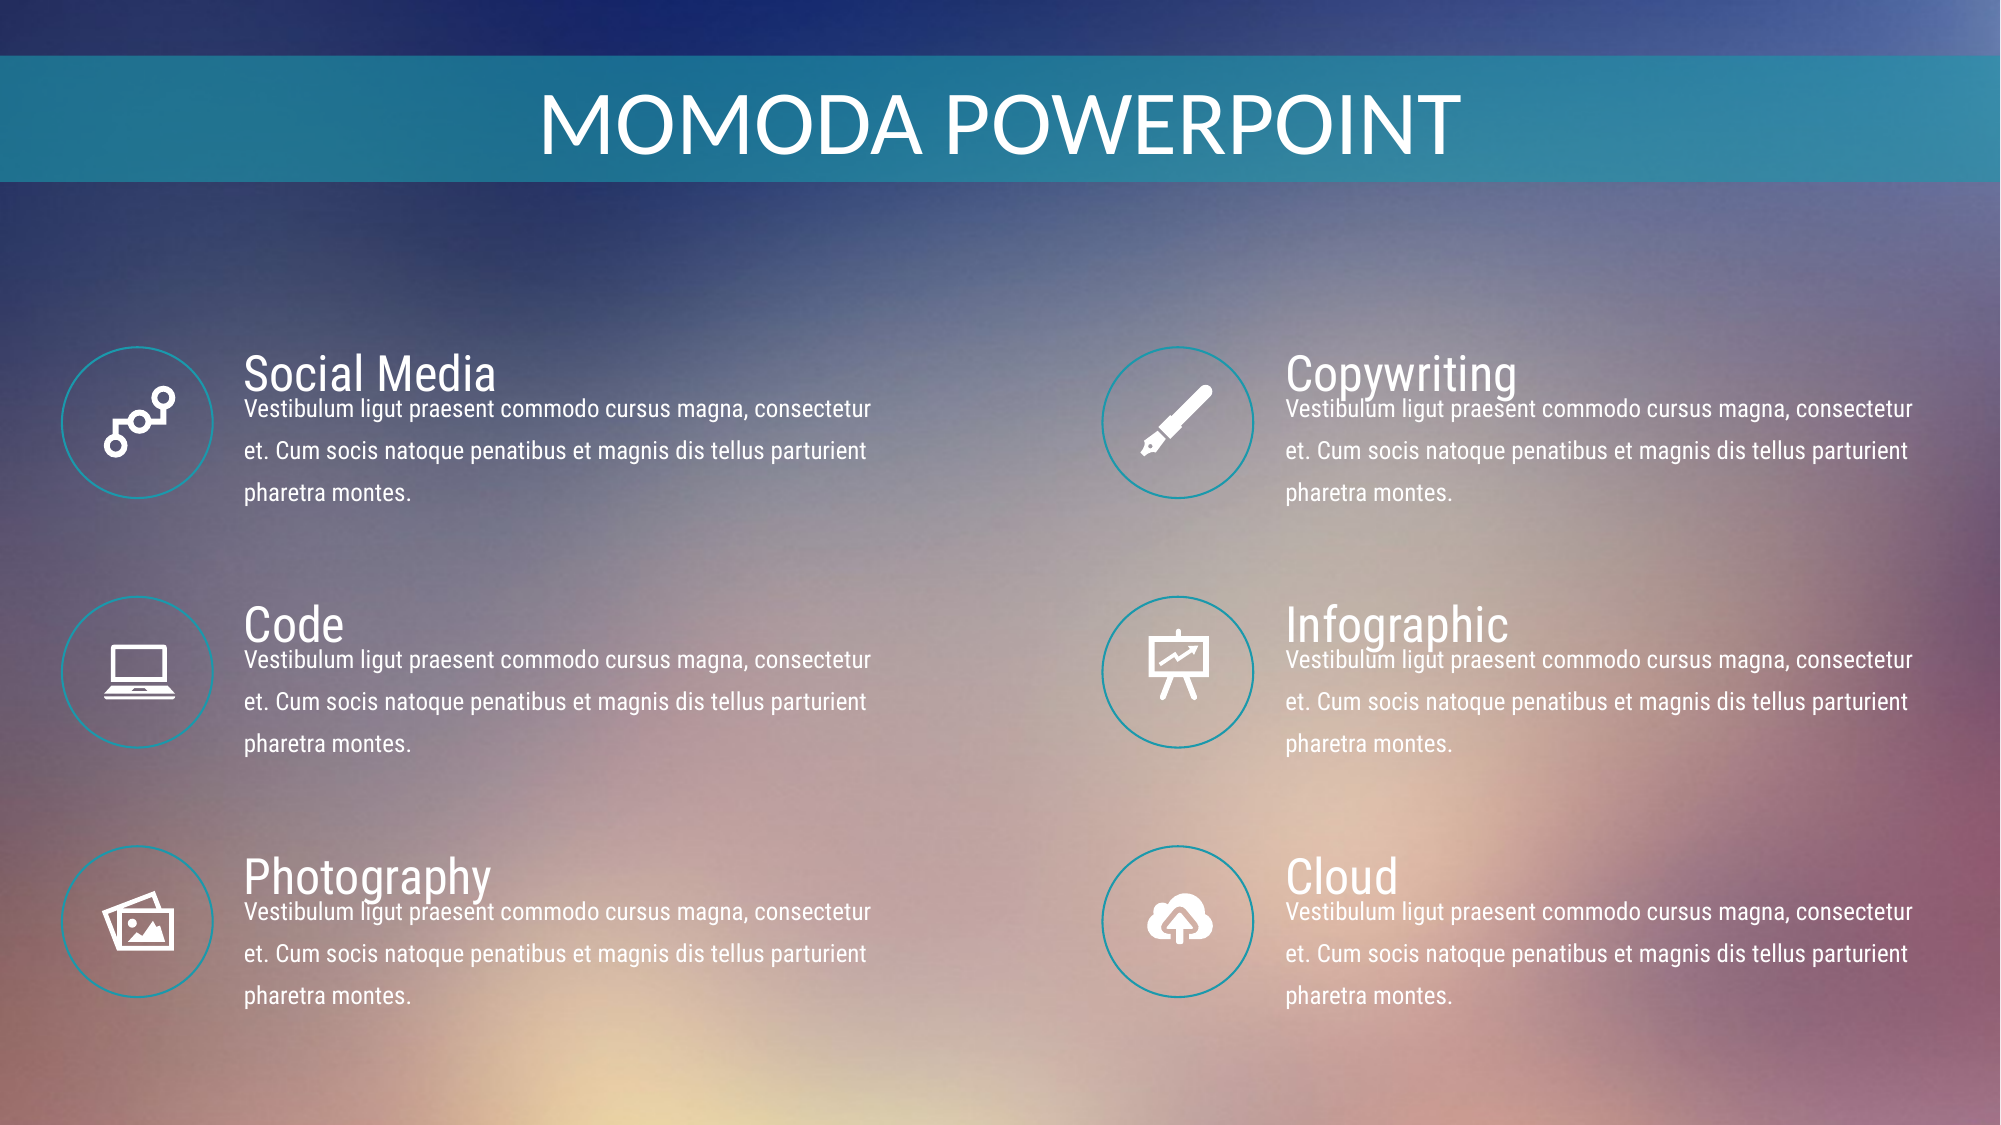

MOMODA POWERPOINT

Social Media
Copywriting

Vestibulum ligut praesent commodo cursus magna, consectetur et. Cum socis natoque penatibus et magnis dis tellus parturient pharetra montes.
Vestibulum ligut praesent commodo cursus magna, consectetur et. Cum socis natoque penatibus et magnis dis tellus parturient pharetra montes.

Code
Infographic

Vestibulum ligut praesent commodo cursus magna, consectetur et. Cum socis natoque penatibus et magnis dis tellus parturient pharetra montes.
Vestibulum ligut praesent commodo cursus magna, consectetur et. Cum socis natoque penatibus et magnis dis tellus parturient pharetra montes.

Photography
Cloud

Vestibulum ligut praesent commodo cursus magna, consectetur et. Cum socis natoque penatibus et magnis dis tellus parturient pharetra montes.
Vestibulum ligut praesent commodo cursus magna, consectetur et. Cum socis natoque penatibus et magnis dis tellus parturient pharetra montes.